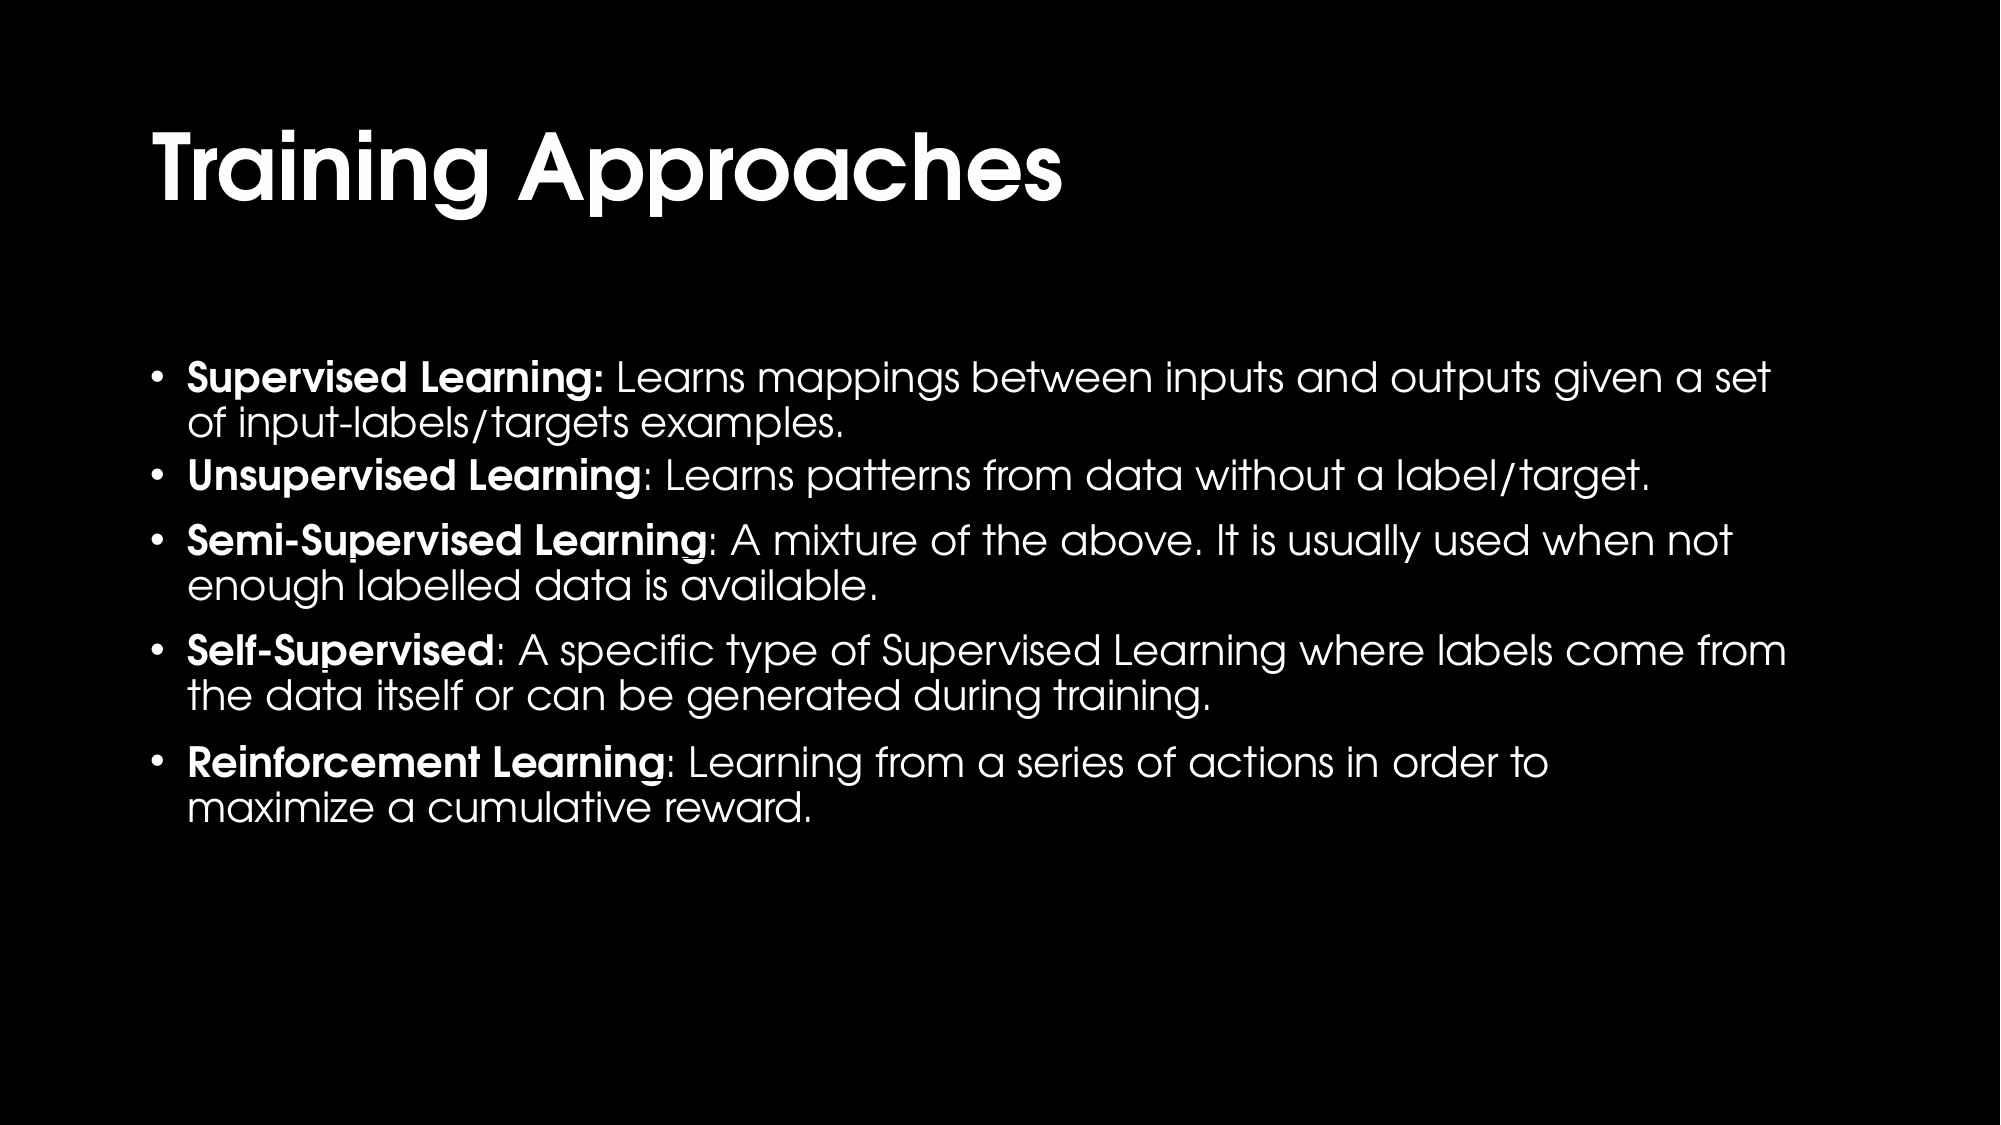

# Training Approaches

Supervised Learning: Learns mappings between inputs and outputs given a set of input-labels/targets examples.
Unsupervised Learning: Learns patterns from data without a label/target.
Semi-Supervised Learning: A mixture of the above. It is usually used when not enough labelled data is available.
Self-Supervised: A specific type of Supervised Learning where labels come from the data itself or can be generated during training.
Reinforcement Learning: Learning from a series of actions in order to maximize a cumulative reward.